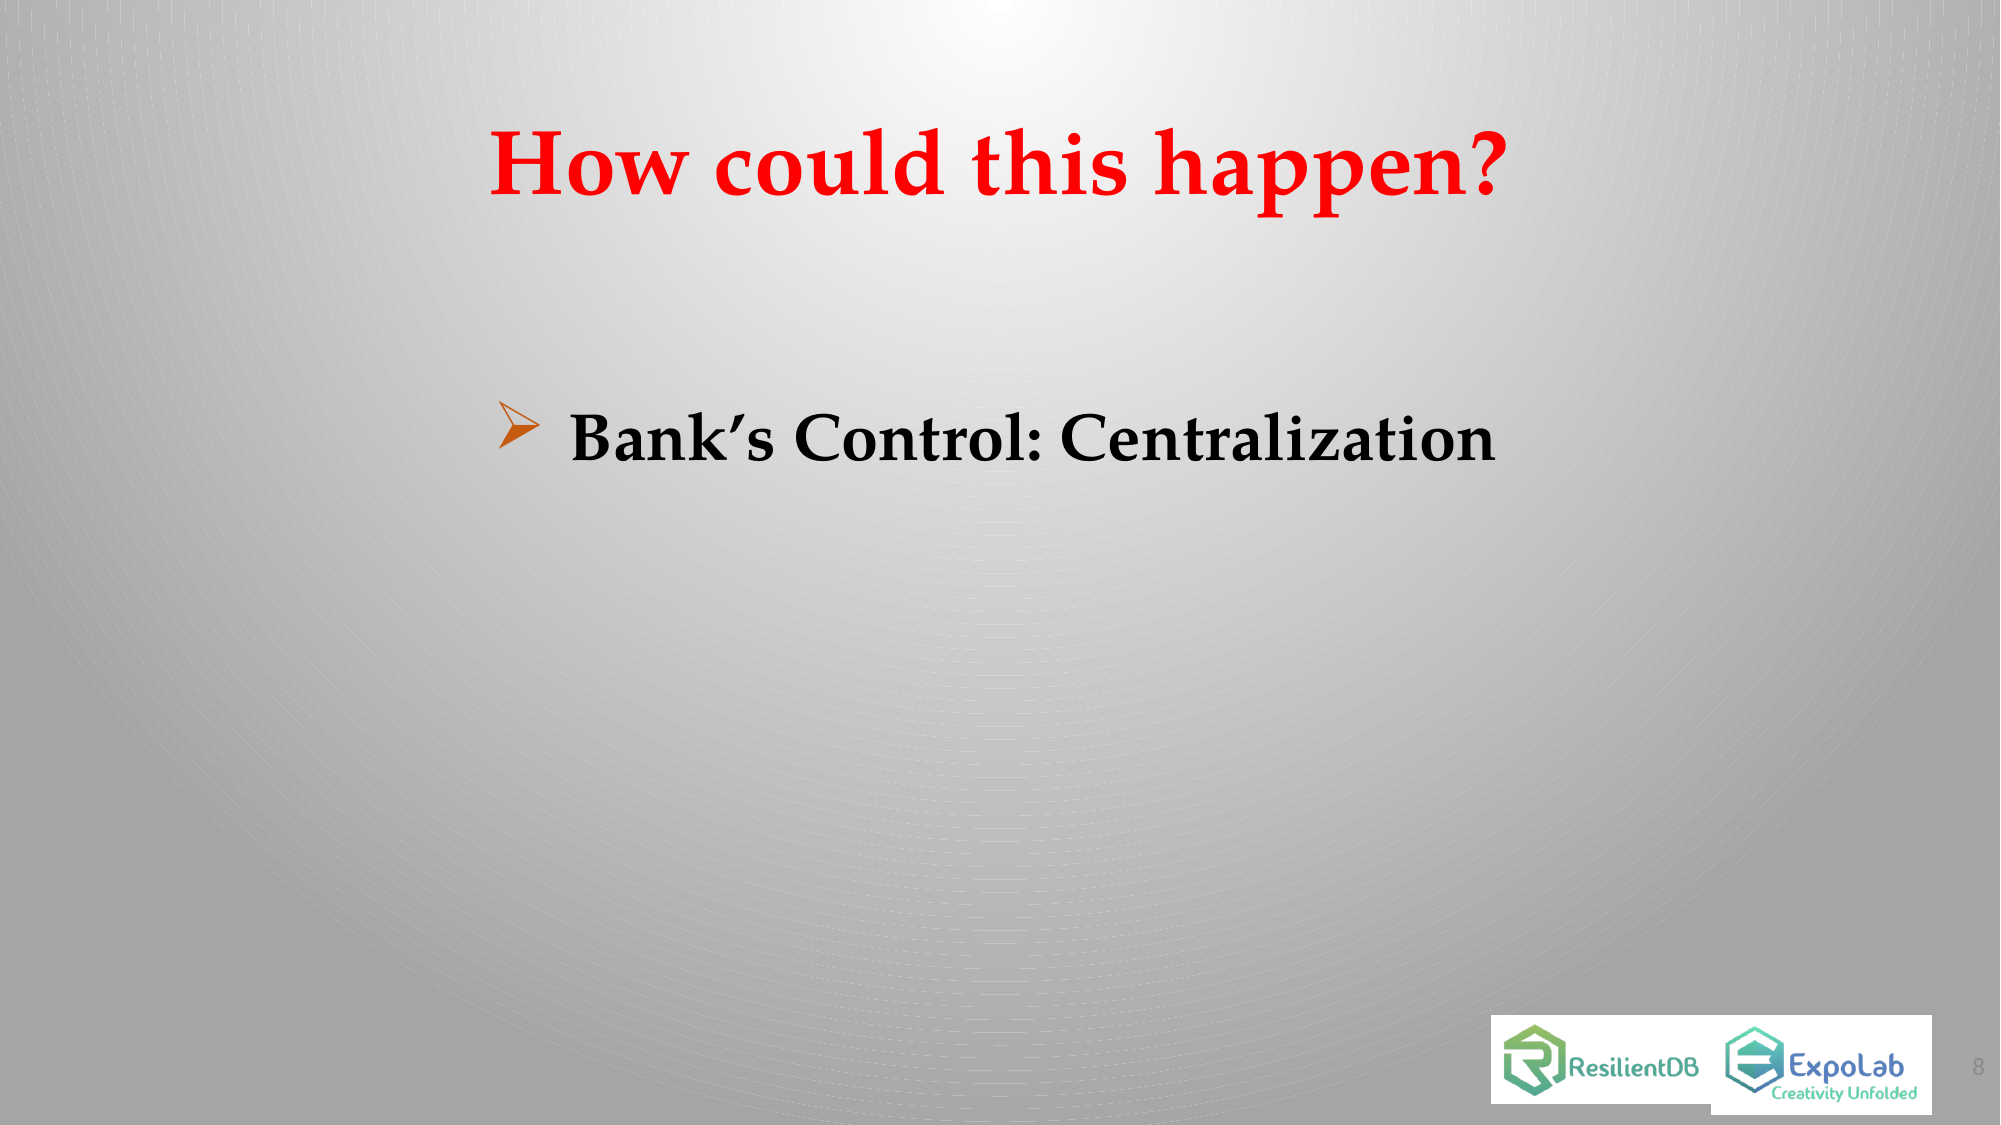

# How could this happen?
Bank’s Control: Centralization
8